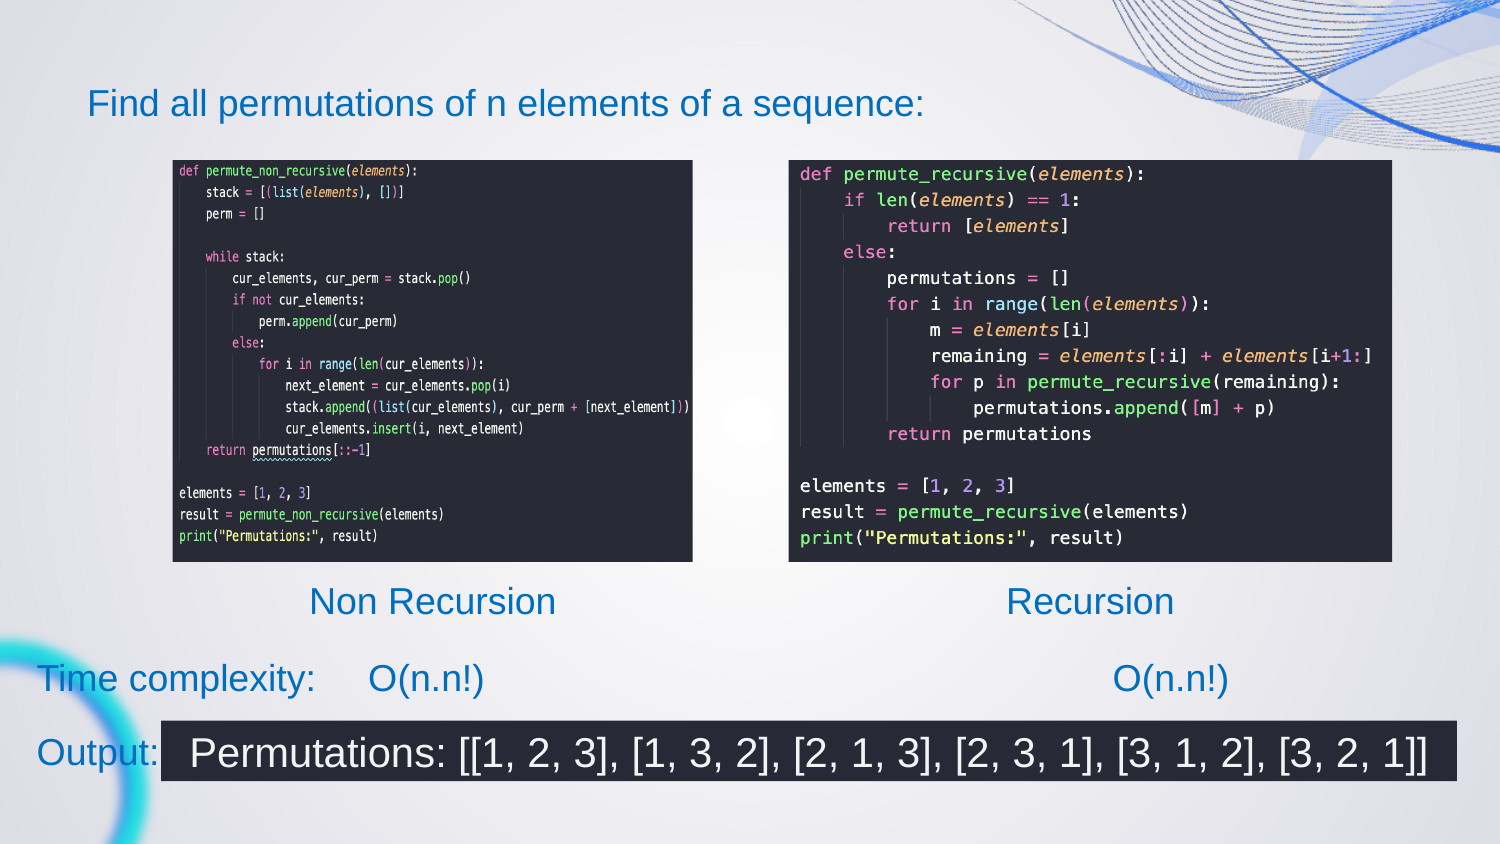

Find all permutations of n elements of a sequence:

Non Recursion
Recursion
Time complexity:     O(n.n!)                                                            O(n.n!)
Output:
Permutations: [[1, 2, 3], [1, 3, 2], [2, 1, 3], [2, 3, 1], [3, 1, 2], [3, 2, 1]]